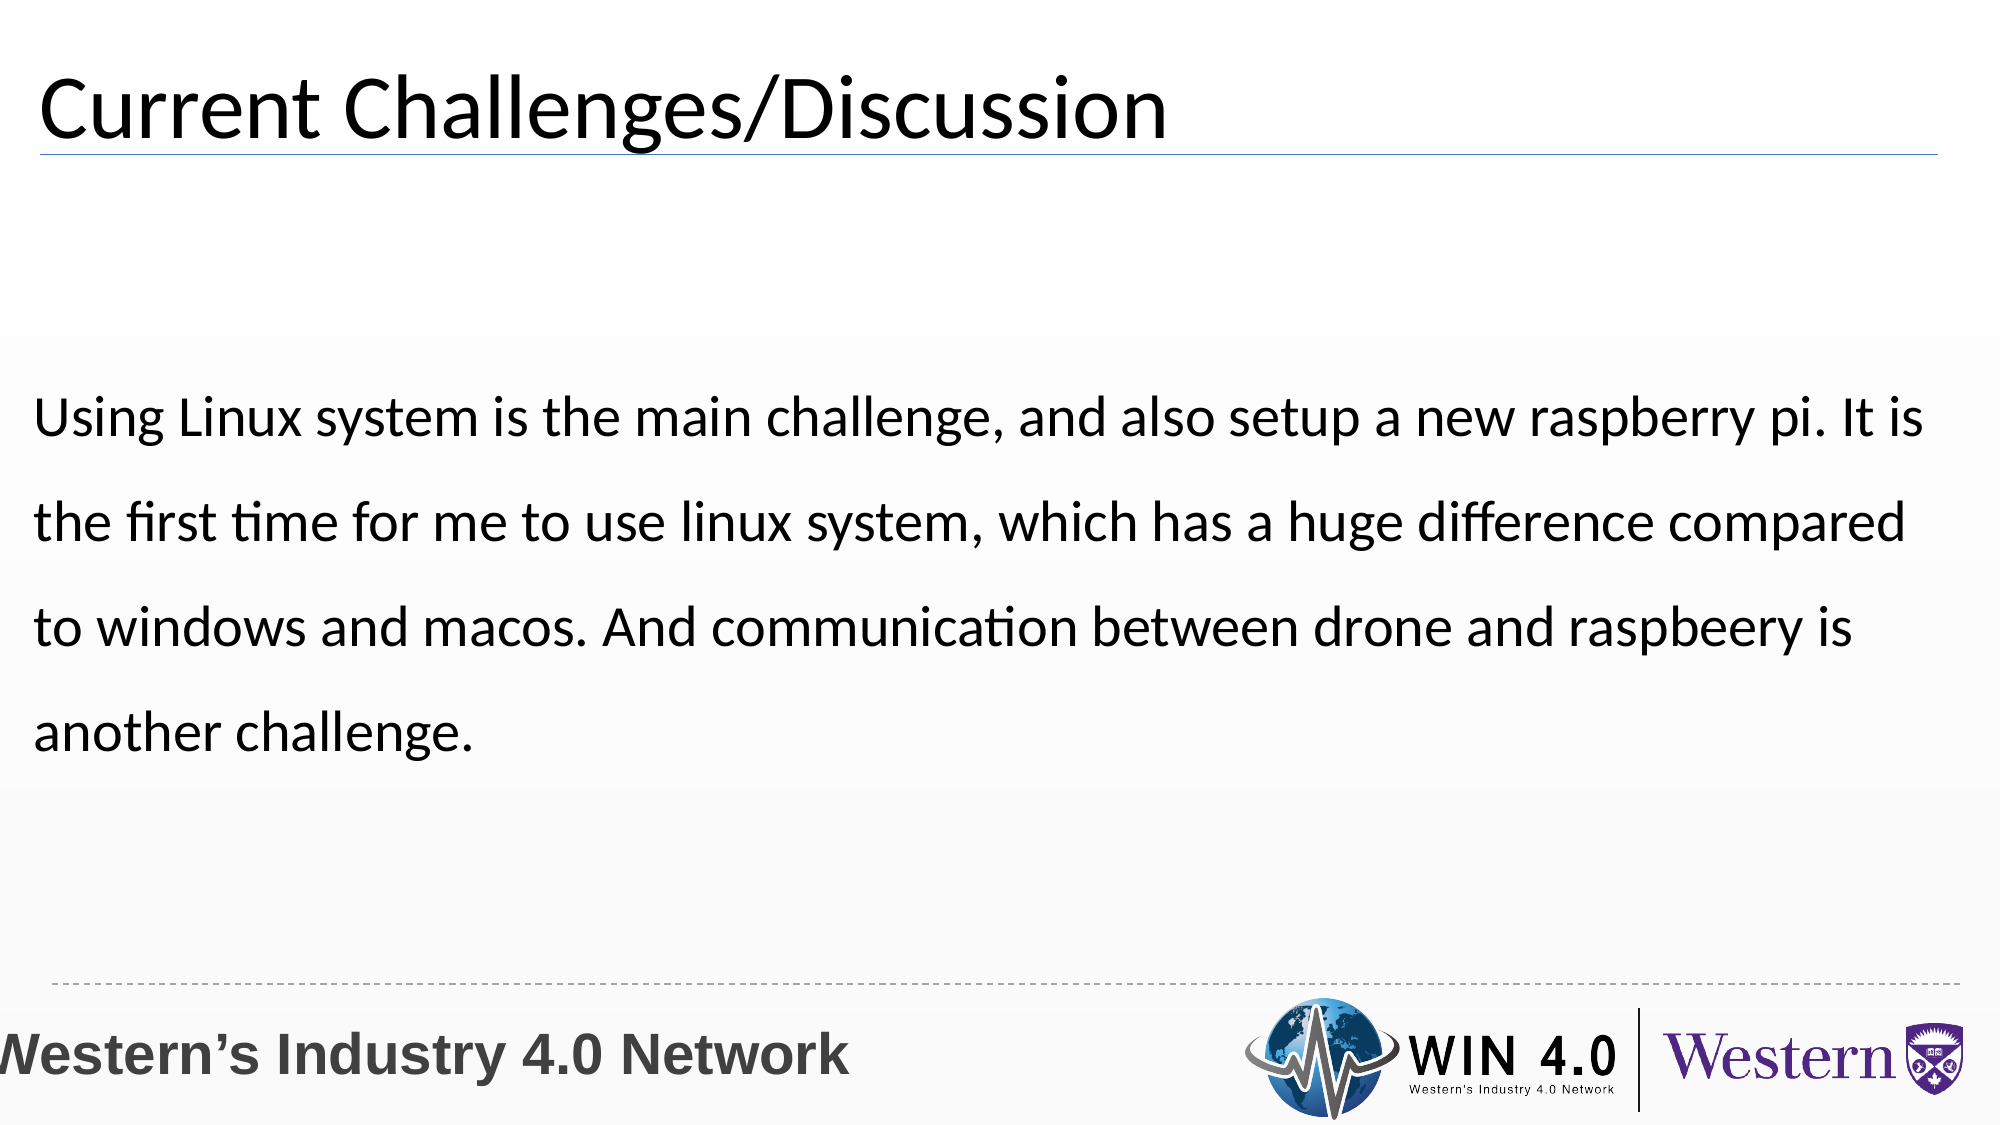

Current Challenges/Discussion
Using Linux system is the main challenge, and also setup a new raspberry pi. It is the first time for me to use linux system, which has a huge difference compared to windows and macos. And communication between drone and raspbeery is another challenge.